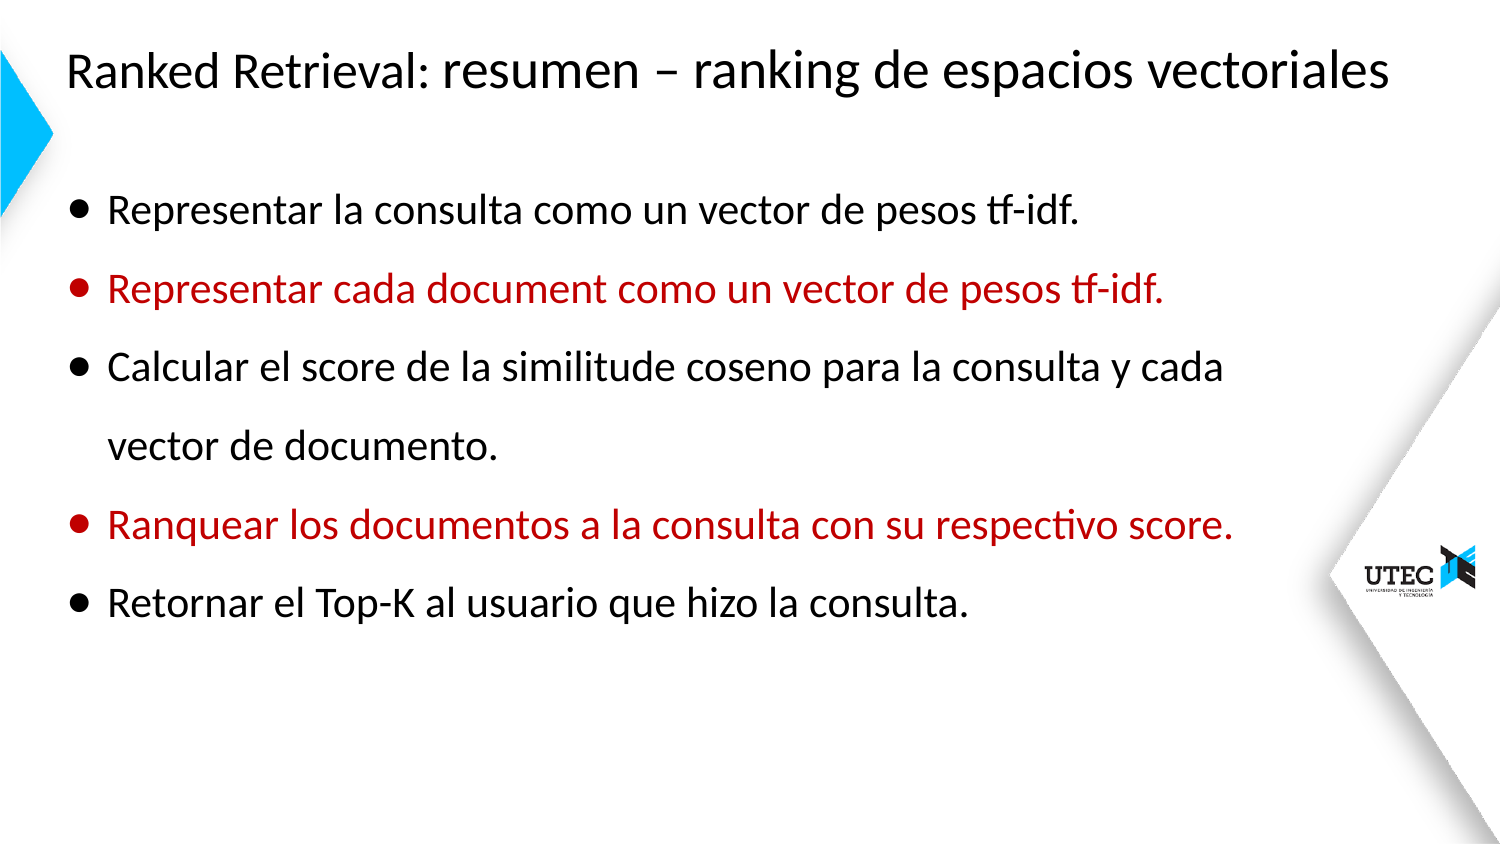

# Ranked Retrieval: resumen – ranking de espacios vectoriales
Representar la consulta como un vector de pesos tf-idf.
Representar cada document como un vector de pesos tf-idf.
Calcular el score de la similitude coseno para la consulta y cada vector de documento.
Ranquear los documentos a la consulta con su respectivo score.
Retornar el Top-K al usuario que hizo la consulta.